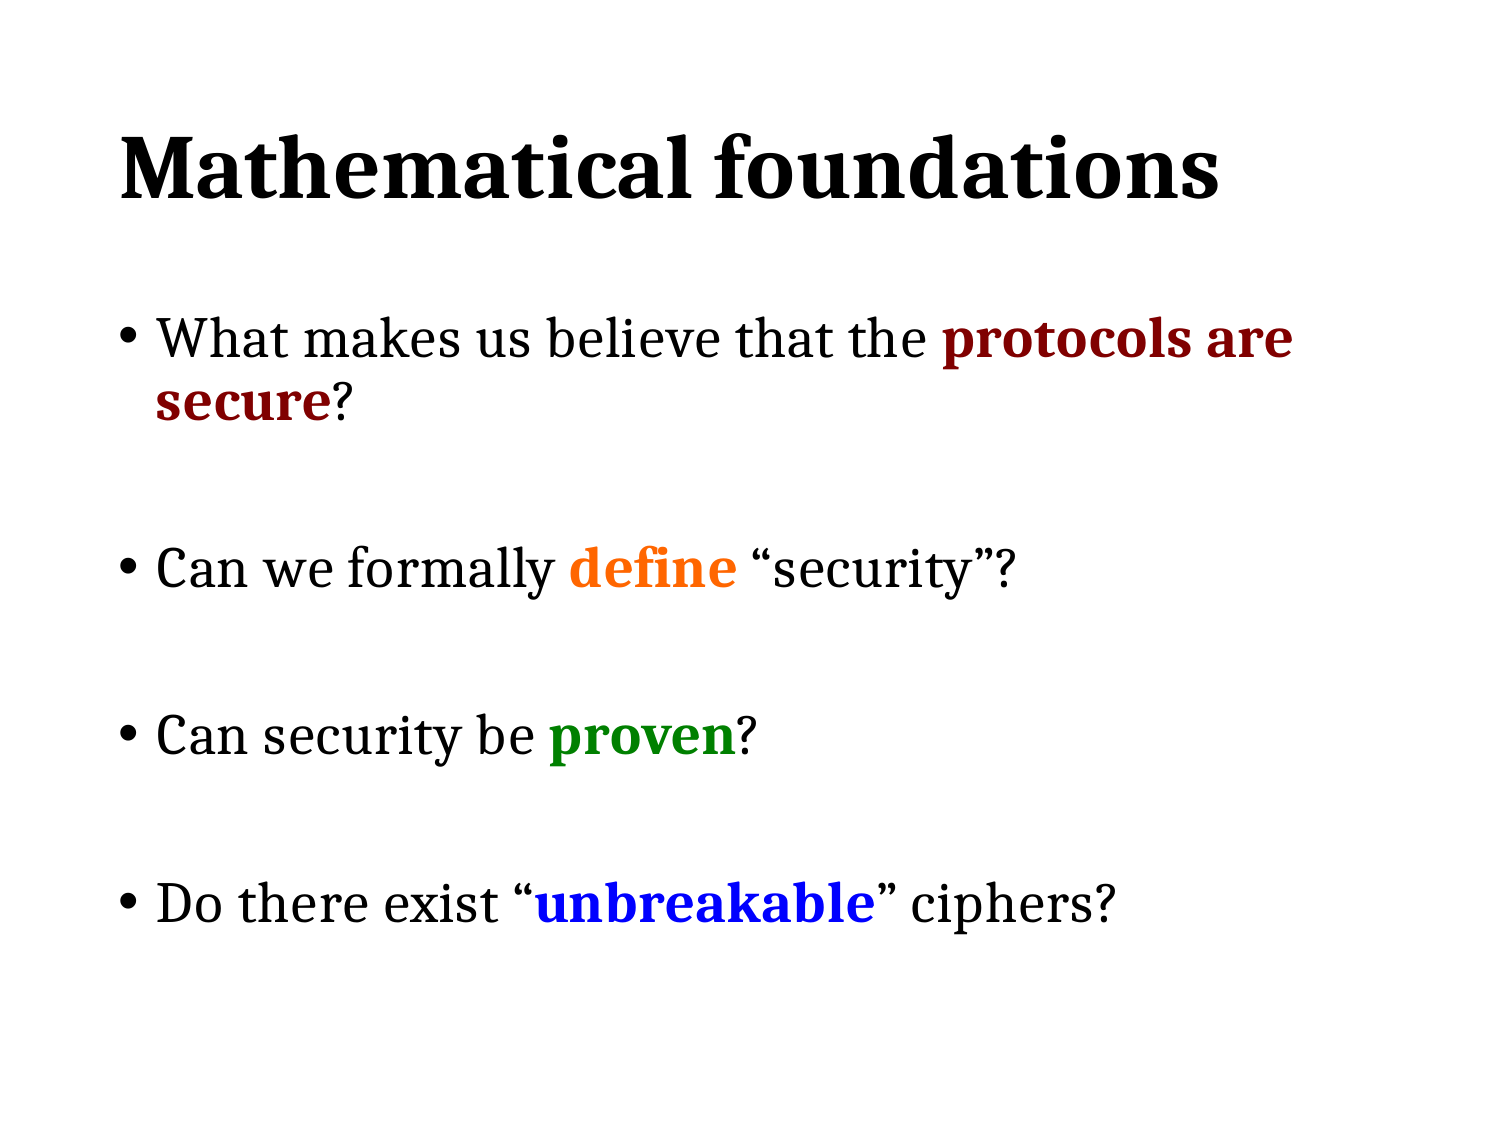

# Mathematical foundations
What makes us believe that the protocols are secure?

Can we formally define “security”?

Can security be proven?

Do there exist “unbreakable” ciphers?